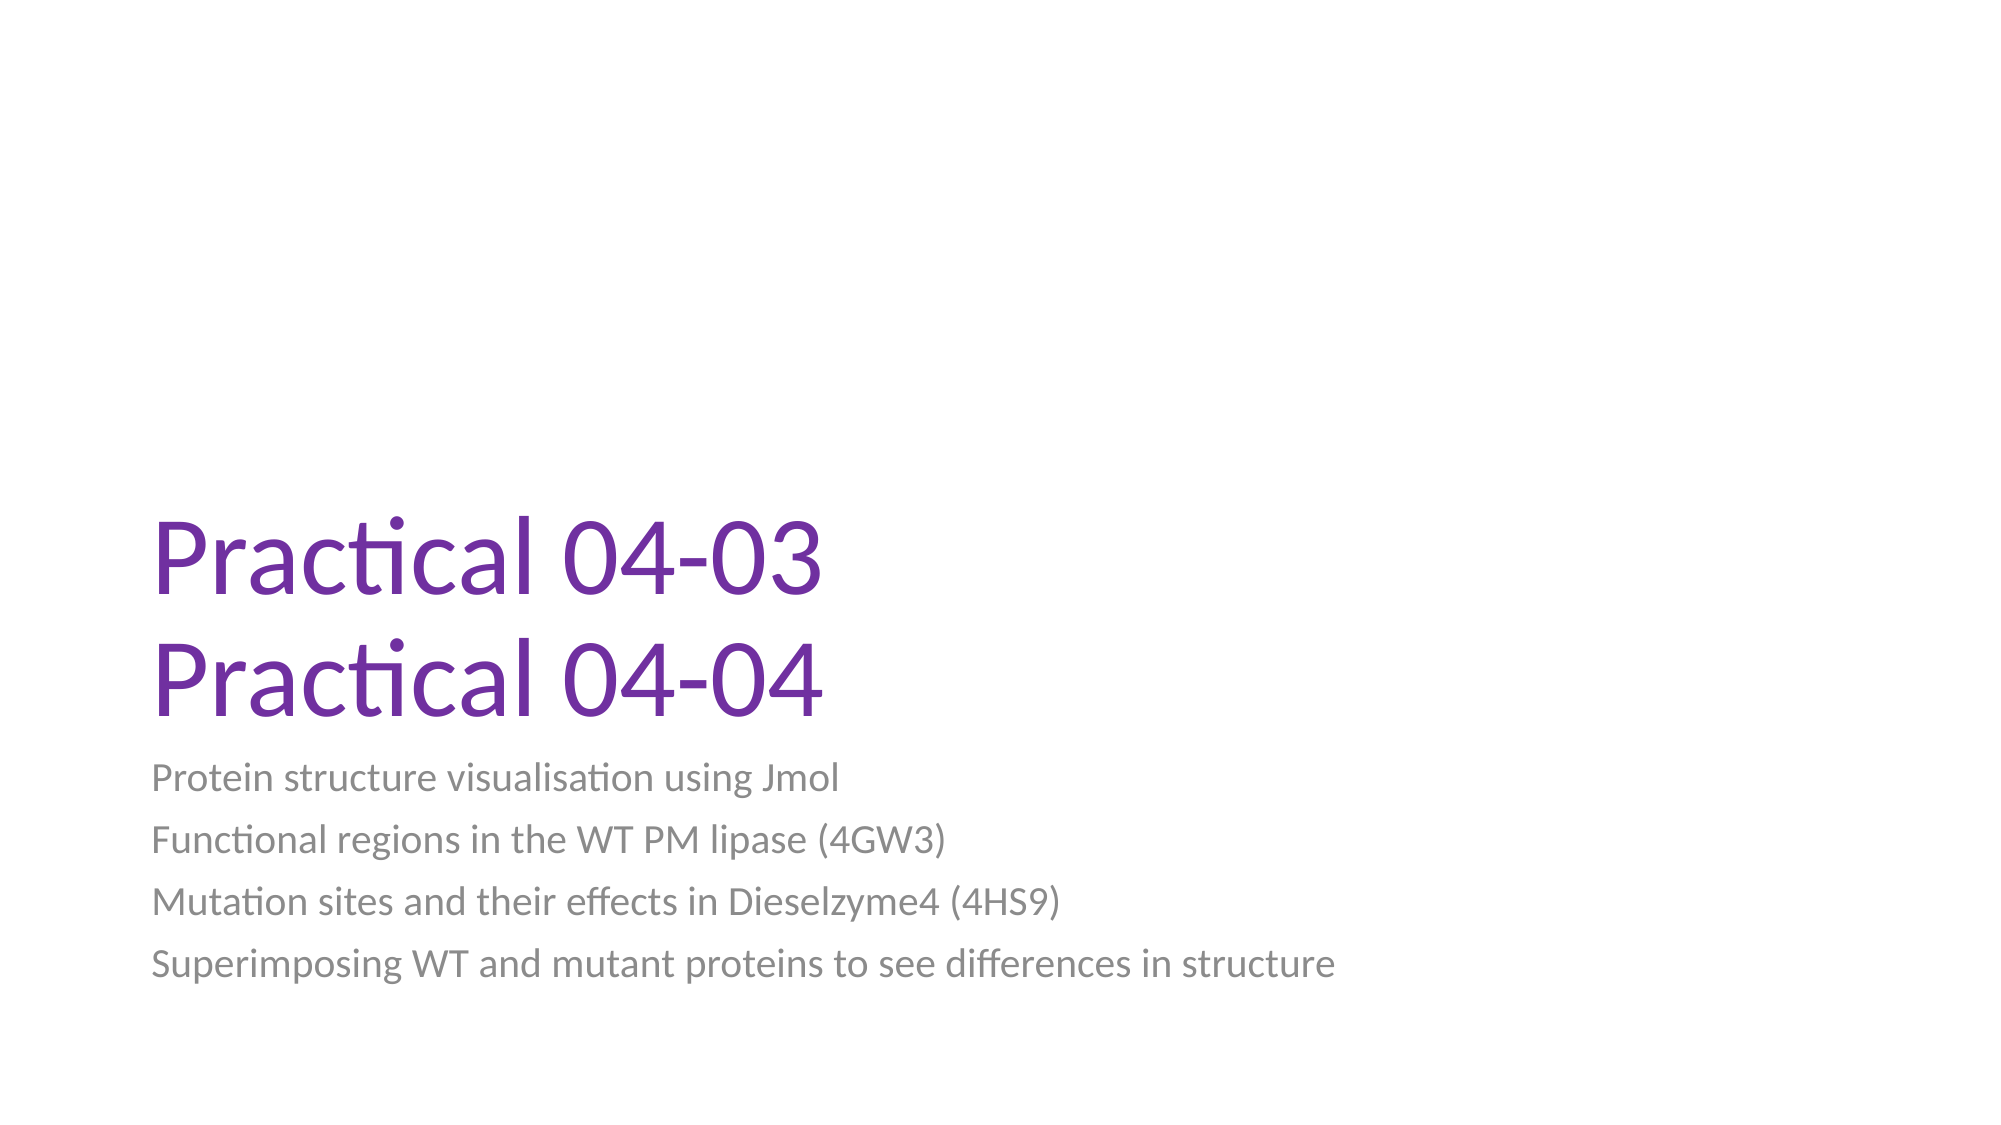

# Practical 04-03 Practical 04-04
Protein structure visualisation using Jmol
Functional regions in the WT PM lipase (4GW3)
Mutation sites and their effects in Dieselzyme4 (4HS9)
Superimposing WT and mutant proteins to see differences in structure